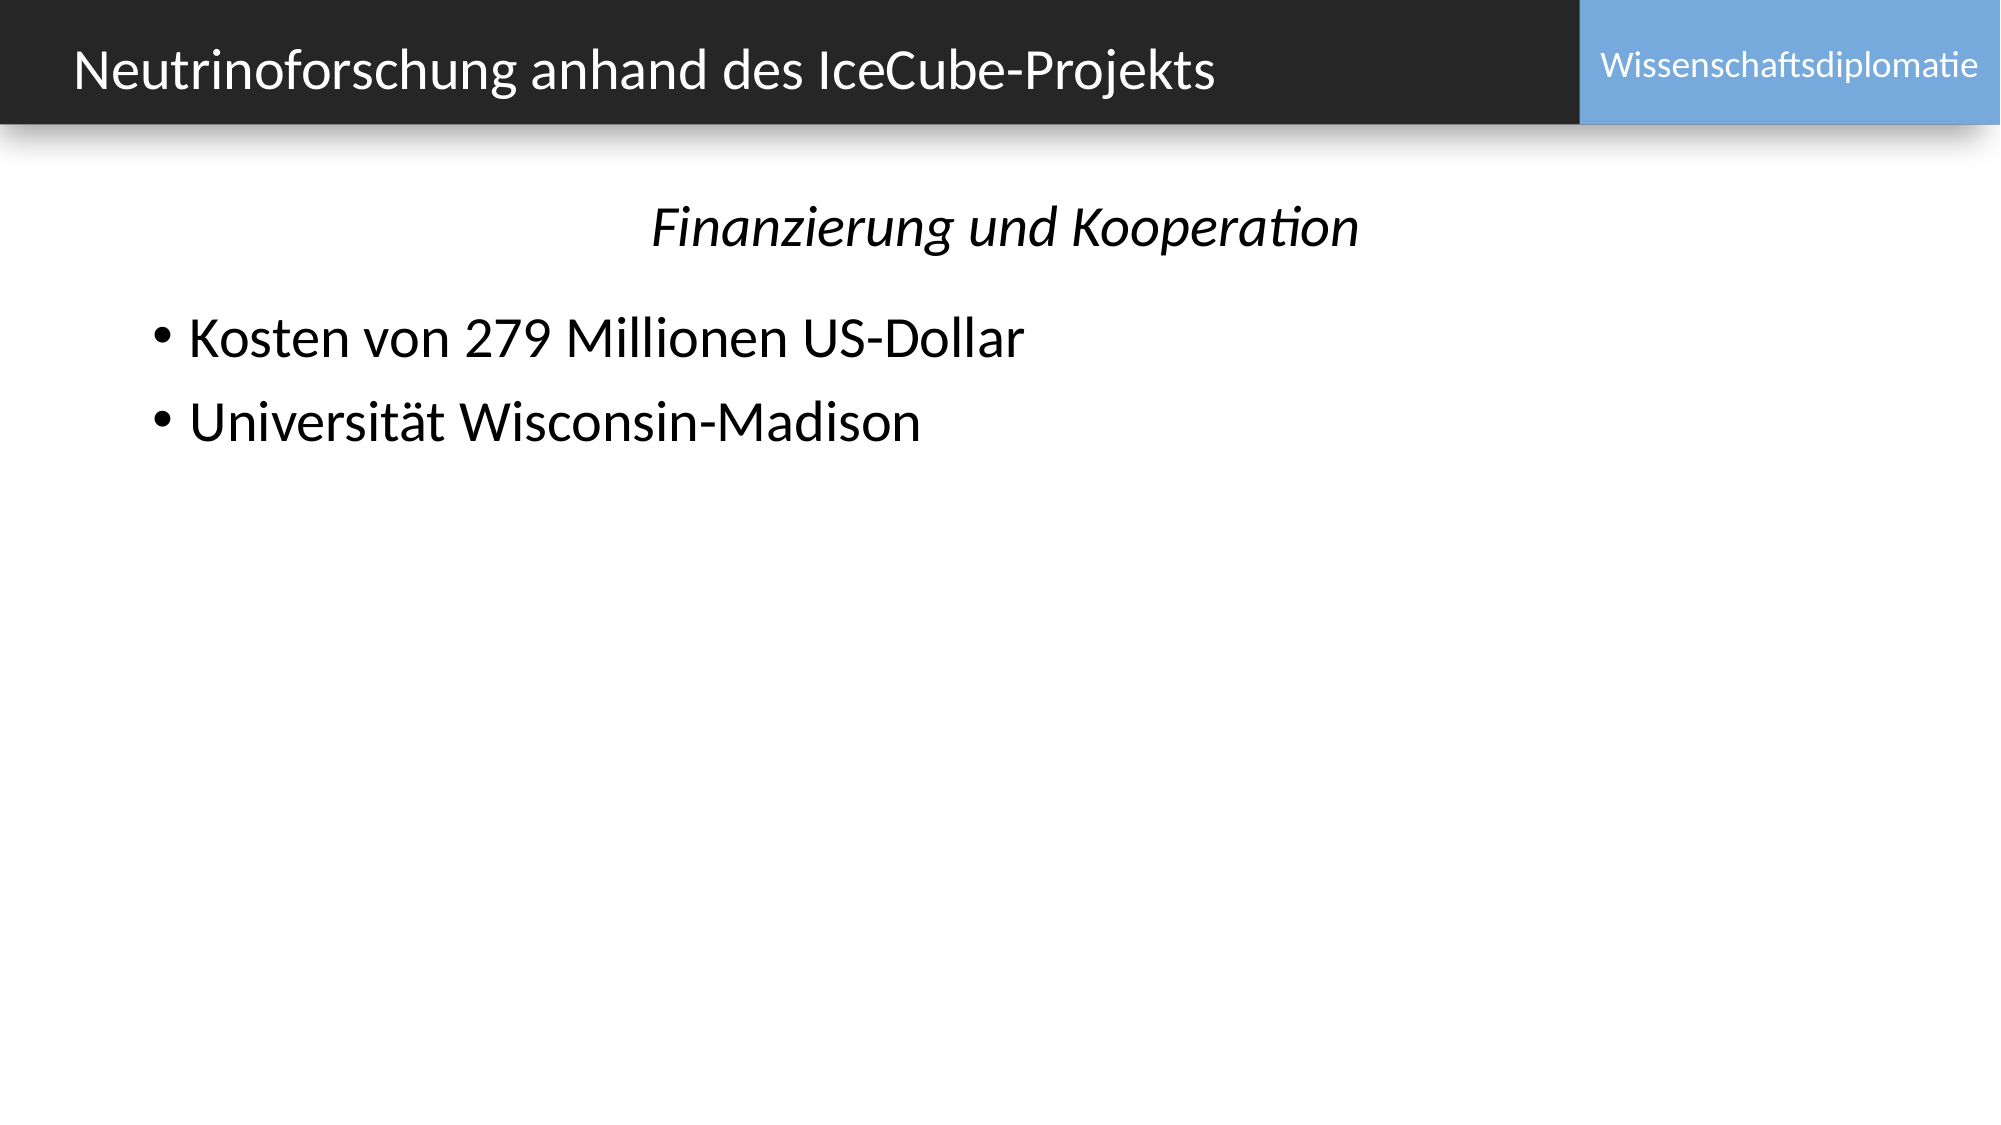

Wissenschaftsdiplomatie
Neutrinoforschung anhand des IceCube-Projekts
Finanzierung und Kooperation
Kosten von 279 Millionen US-Dollar
Universität Wisconsin-Madison